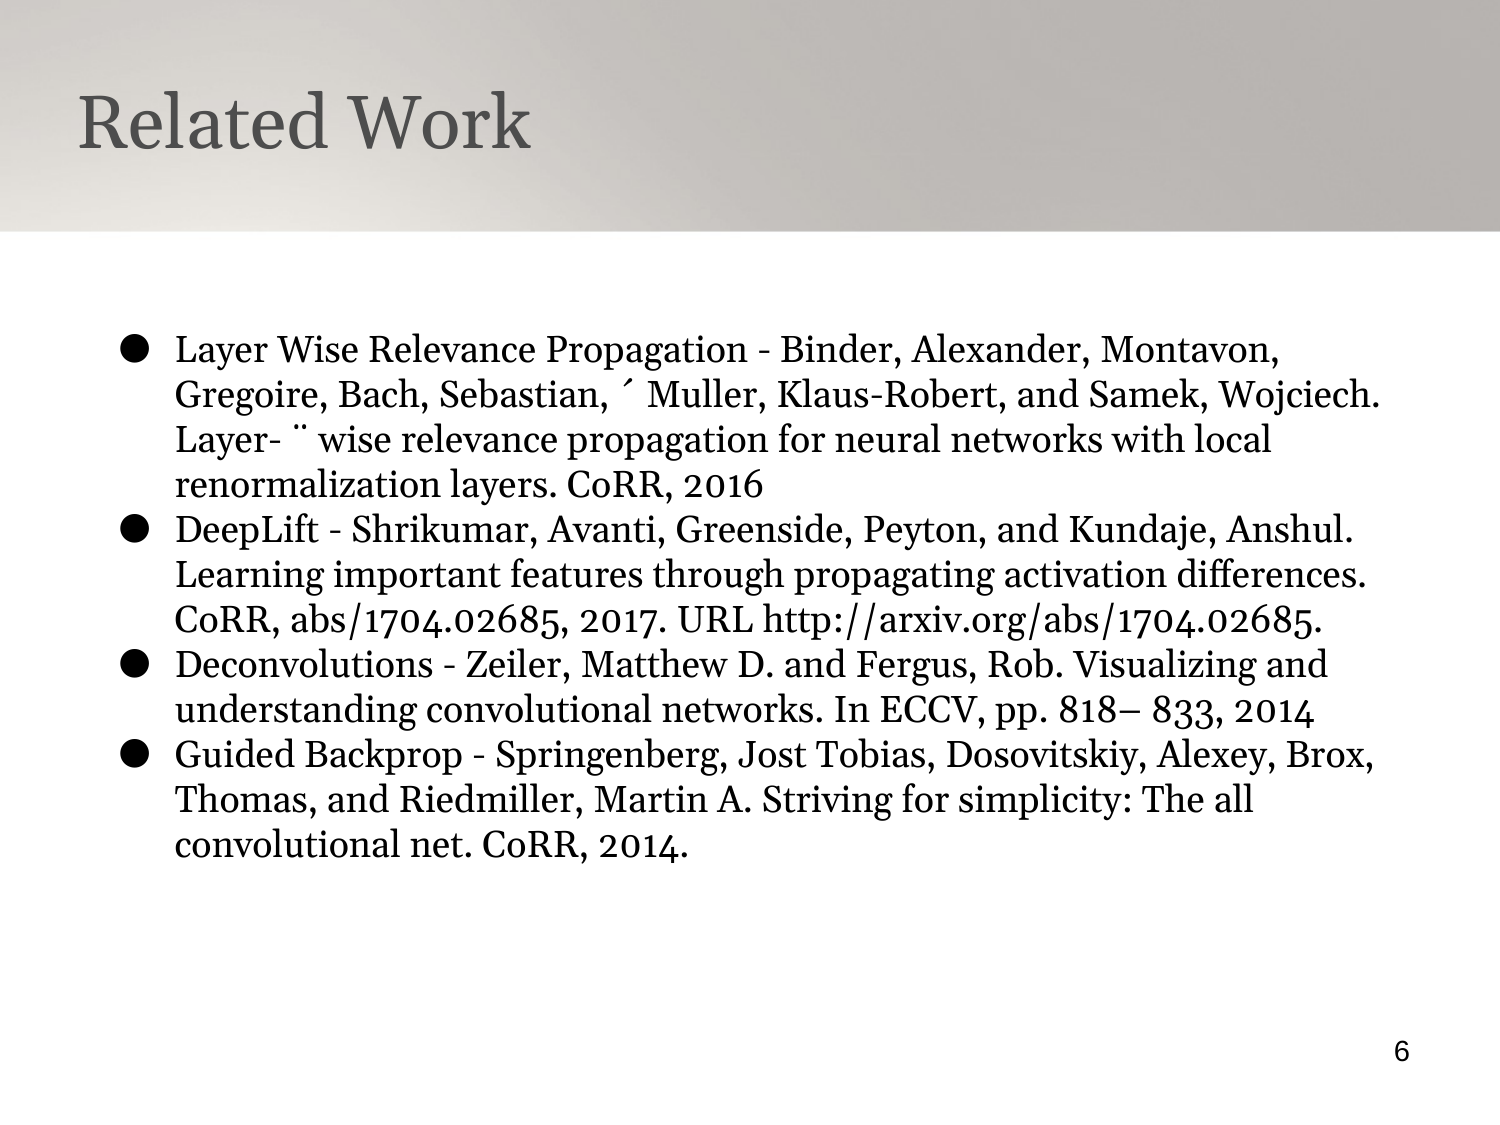

Related Work
Layer Wise Relevance Propagation - Binder, Alexander, Montavon, Gregoire, Bach, Sebastian, ´ Muller, Klaus-Robert, and Samek, Wojciech. Layer- ¨ wise relevance propagation for neural networks with local renormalization layers. CoRR, 2016
DeepLift - Shrikumar, Avanti, Greenside, Peyton, and Kundaje, Anshul. Learning important features through propagating activation differences. CoRR, abs/1704.02685, 2017. URL http://arxiv.org/abs/1704.02685.
Deconvolutions - Zeiler, Matthew D. and Fergus, Rob. Visualizing and understanding convolutional networks. In ECCV, pp. 818– 833, 2014
Guided Backprop - Springenberg, Jost Tobias, Dosovitskiy, Alexey, Brox, Thomas, and Riedmiller, Martin A. Striving for simplicity: The all convolutional net. CoRR, 2014.

6